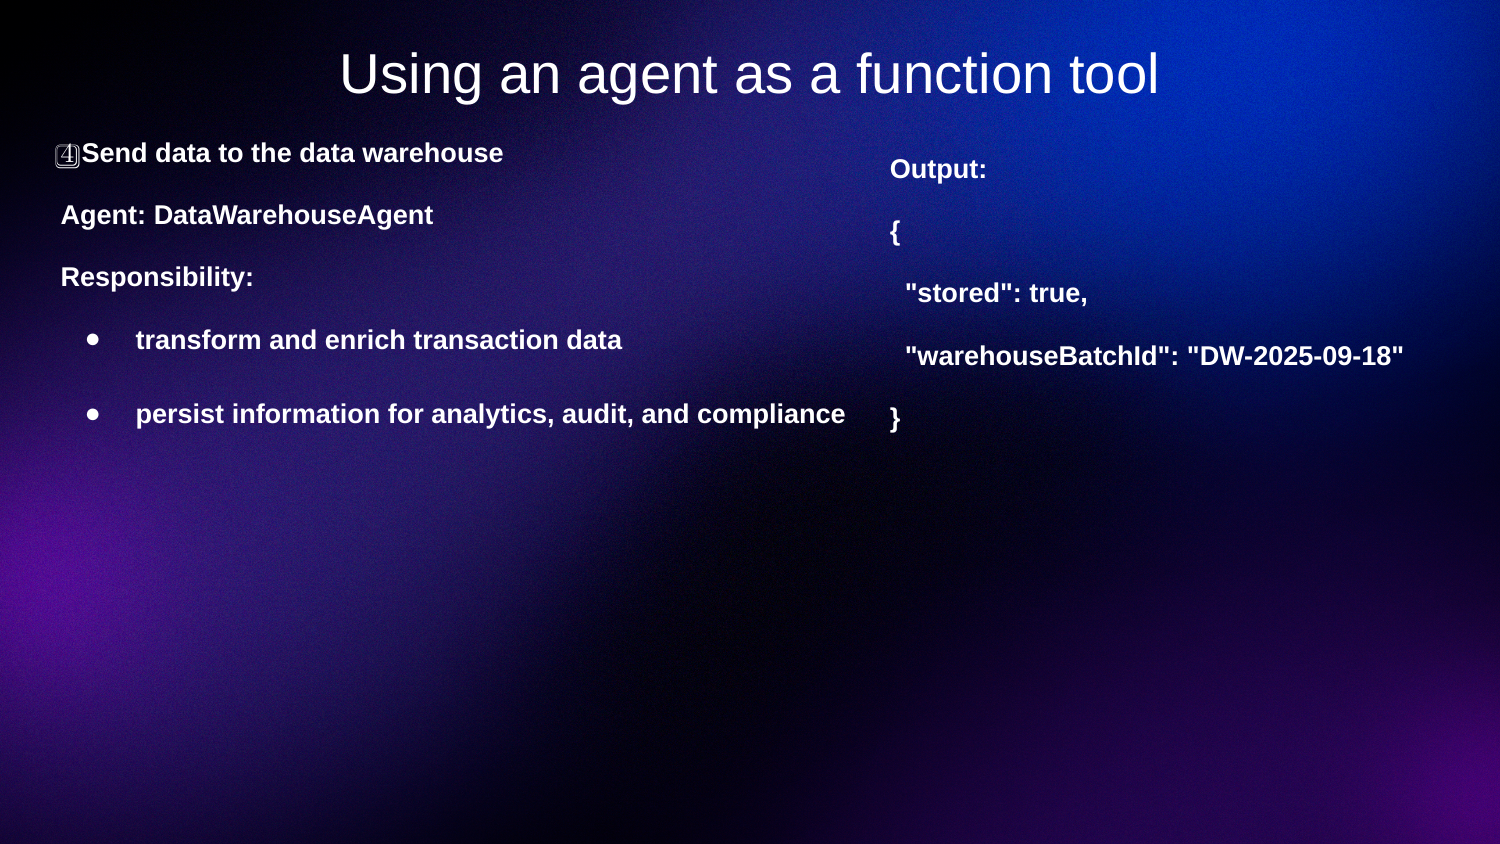

# Using an agent as a function tool
4️⃣ Send data to the data warehouse
Agent: DataWarehouseAgent
Responsibility:
transform and enrich transaction data
persist information for analytics, audit, and compliance

Output:
{
  "stored": true,
  "warehouseBatchId": "DW-2025-09-18"
}